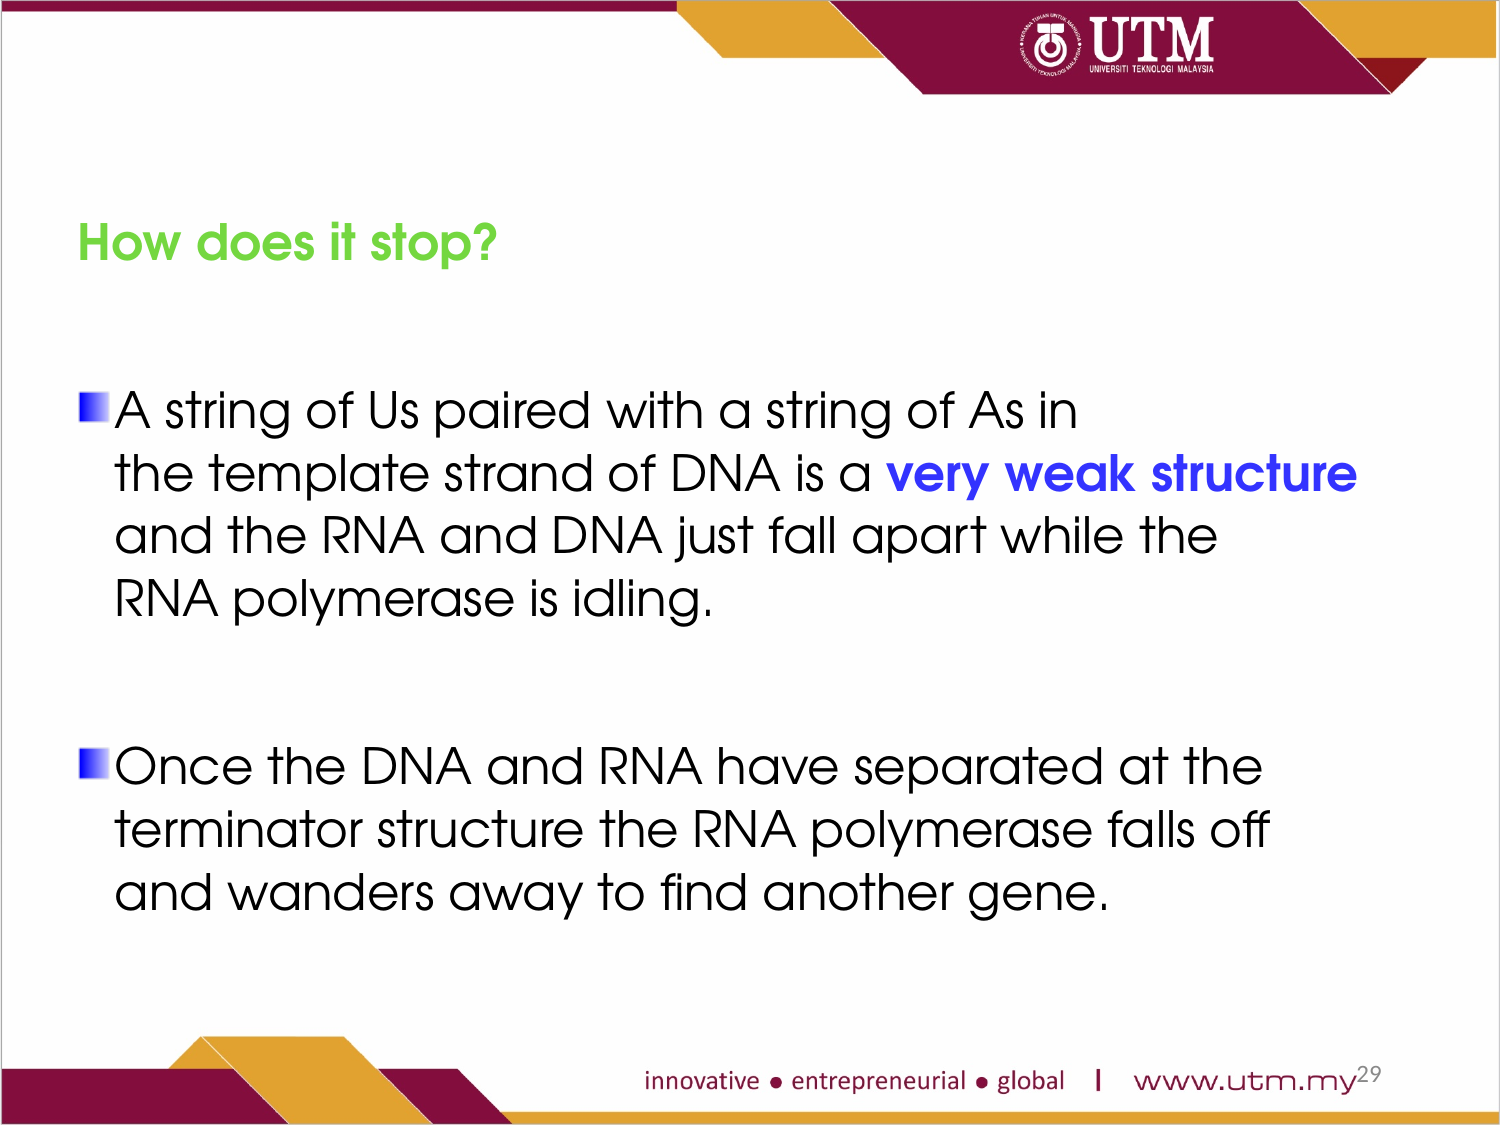

How does it stop?

A string of Us paired with a string of As in the template strand of DNA is a very weak structure and the RNA and DNA just fall apart while the RNA polymerase is idling.

Once the DNA and RNA have separated at the terminator structure the RNA polymerase falls off and wanders away to find another gene.

29